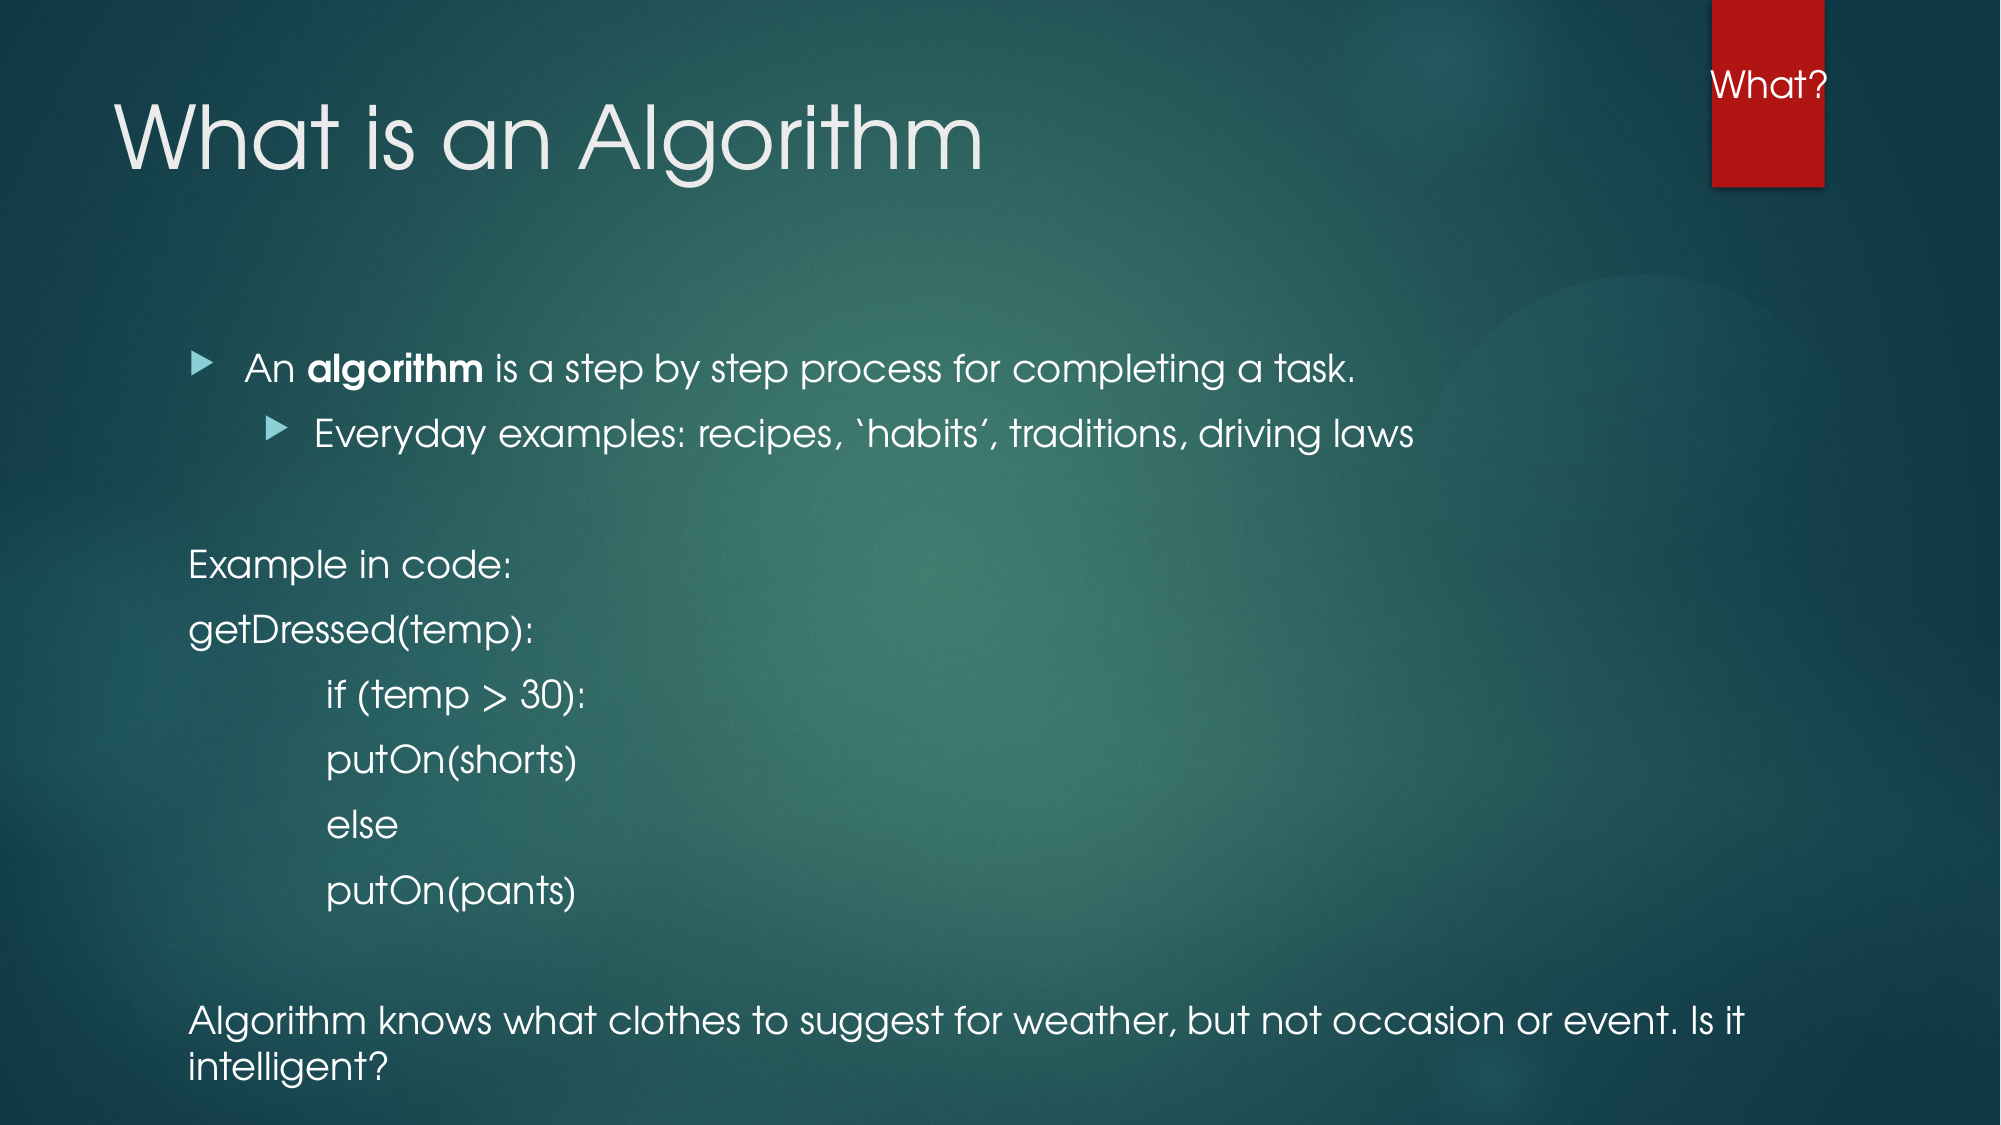

What?
# What is an Algorithm
An algorithm is a step by step process for completing a task.
Everyday examples: recipes, ‘habits’, traditions, driving laws

Example in code:
getDressed(temp):
	if (temp > 30):
		putOn(shorts)
	else
		putOn(pants)

Algorithm knows what clothes to suggest for weather, but not occasion or event. Is it intelligent?